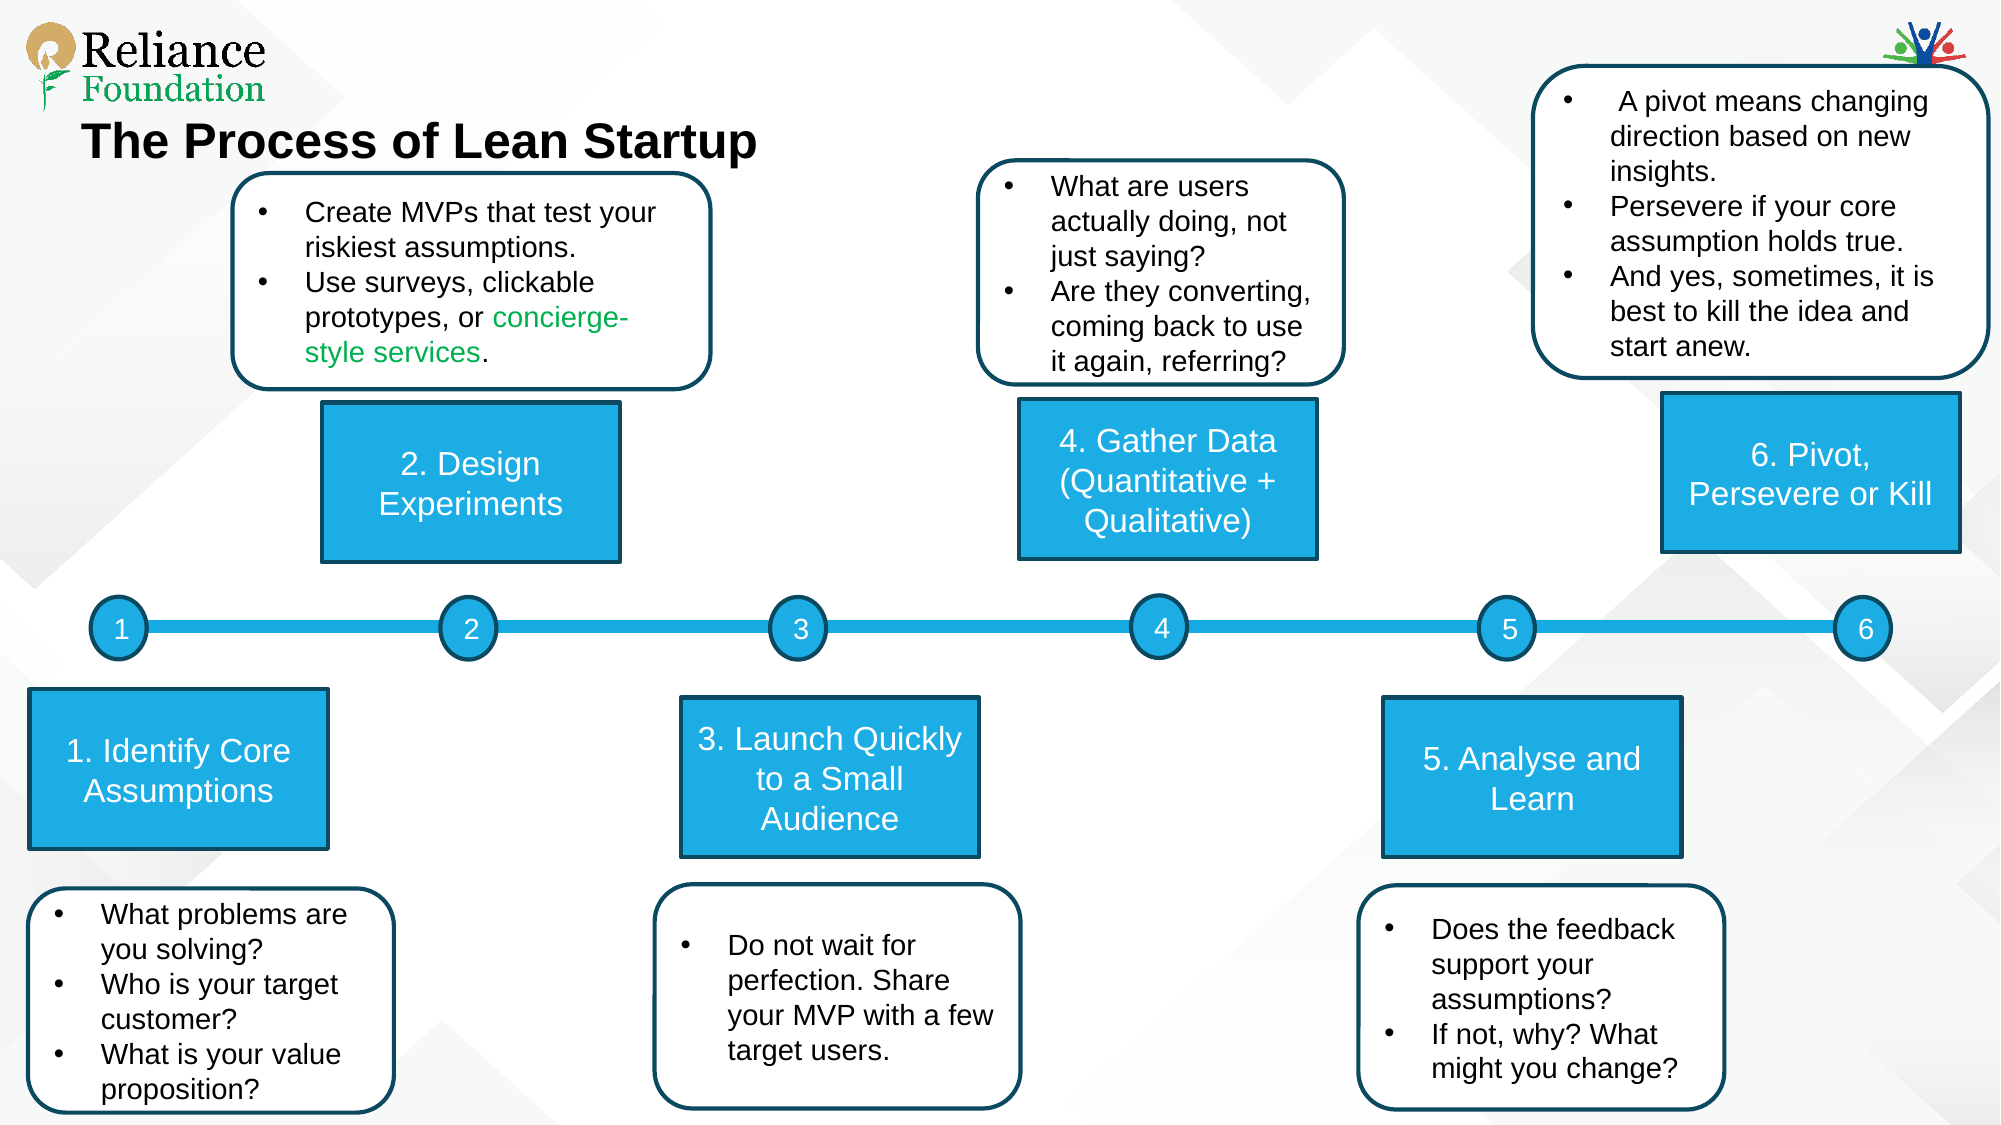

A pivot means changing direction based on new insights.
Persevere if your core assumption holds true.
And yes, sometimes, it is best to kill the idea and start anew.
The Process of Lean Startup
What are users actually doing, not just saying?
Are they converting, coming back to use it again, referring?
Create MVPs that test your riskiest assumptions.
Use surveys, clickable prototypes, or concierge-style services.
6. Pivot, Persevere or Kill
4. Gather Data (Quantitative + Qualitative)
2. Design Experiments
4
1
5
2
3
6
1. Identify Core Assumptions
3. Launch Quickly to a Small Audience
5. Analyse and Learn
Do not wait for perfection. Share your MVP with a few target users.
Does the feedback support your assumptions?
If not, why? What might you change?
What problems are you solving?
Who is your target customer?
What is your value proposition?